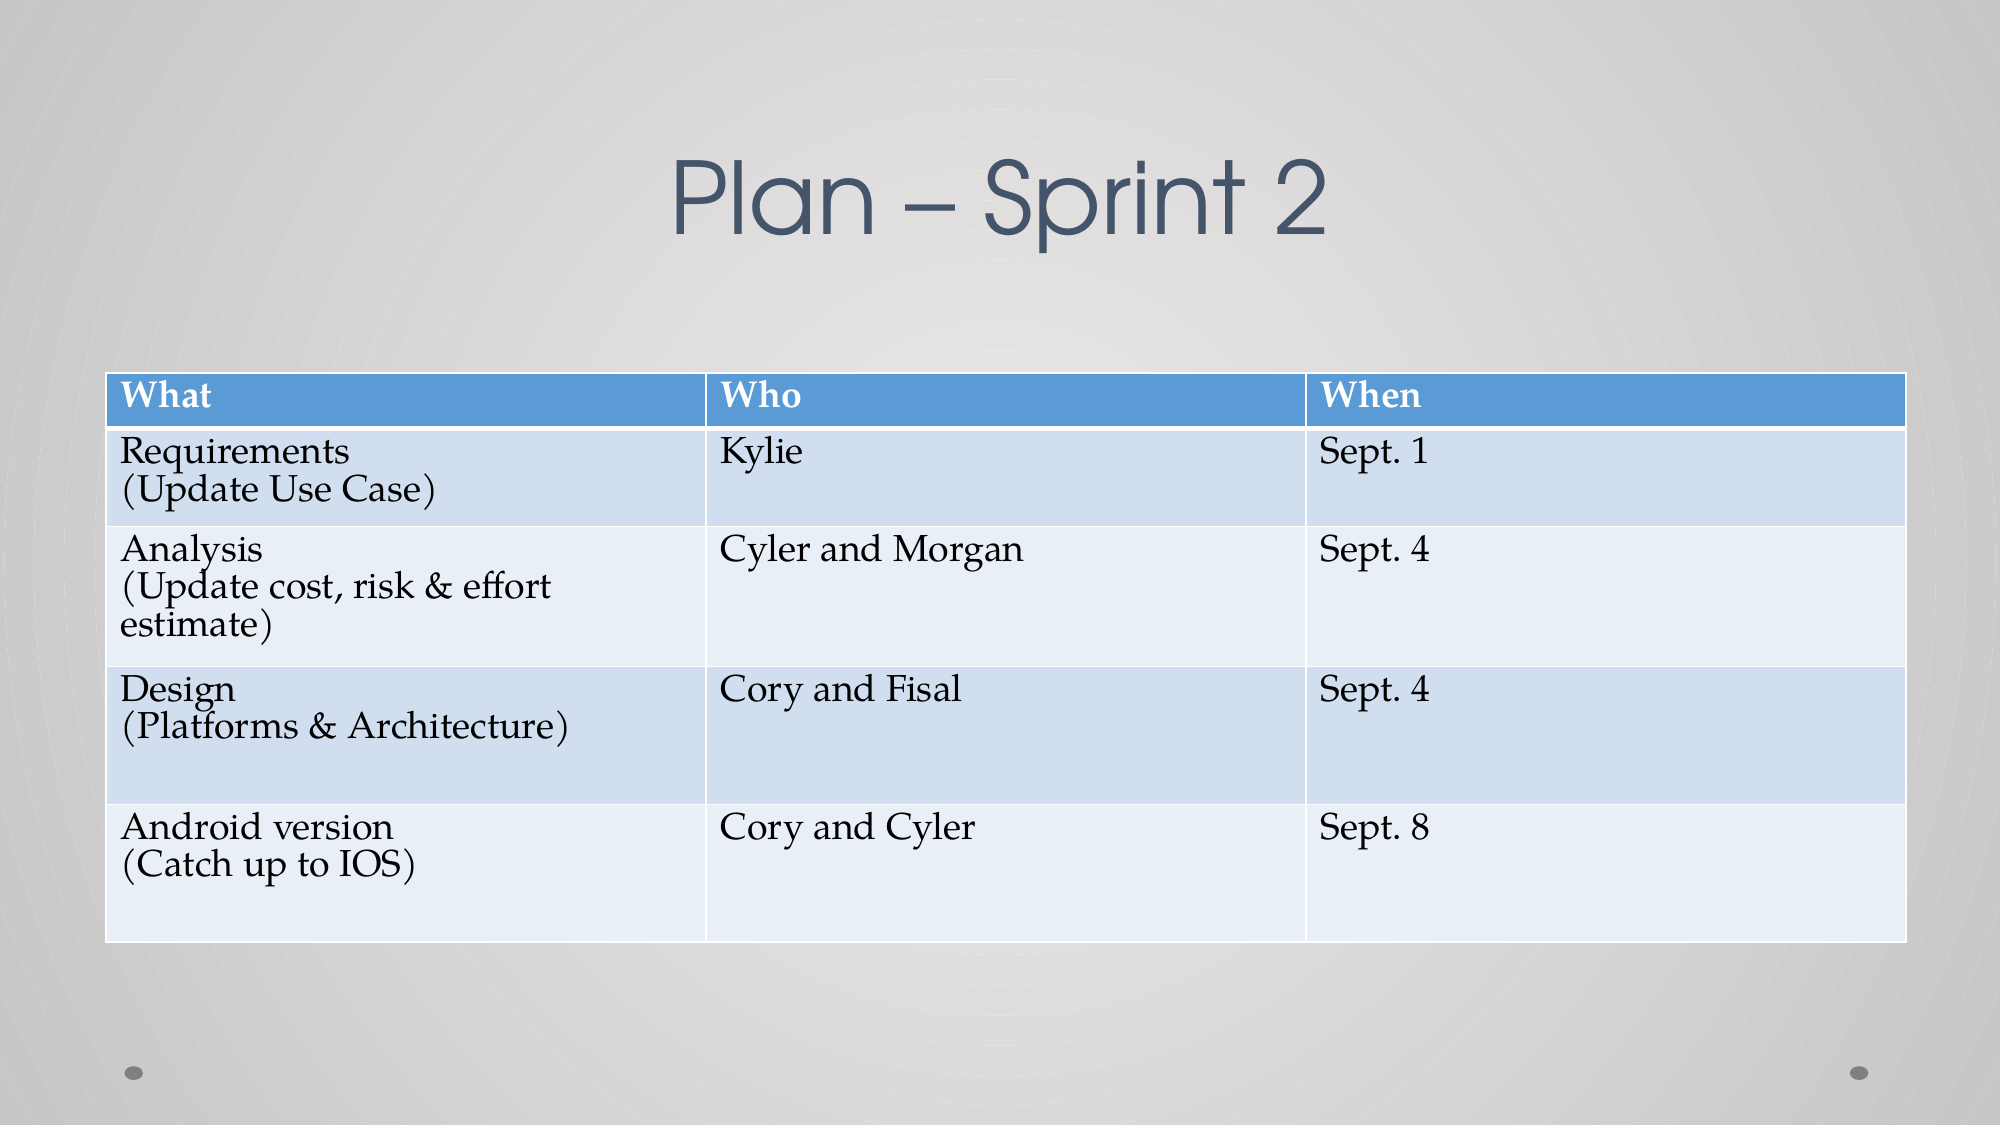

# Plan – Sprint 2
| What | Who | When |
| --- | --- | --- |
| Requirements (Update Use Case) | Kylie | Sept. 1 |
| Analysis (Update cost, risk & effort estimate) | Cyler and Morgan | Sept. 4 |
| Design (Platforms & Architecture) | Cory and Fisal | Sept. 4 |
| Android version (Catch up to IOS) | Cory and Cyler | Sept. 8 |